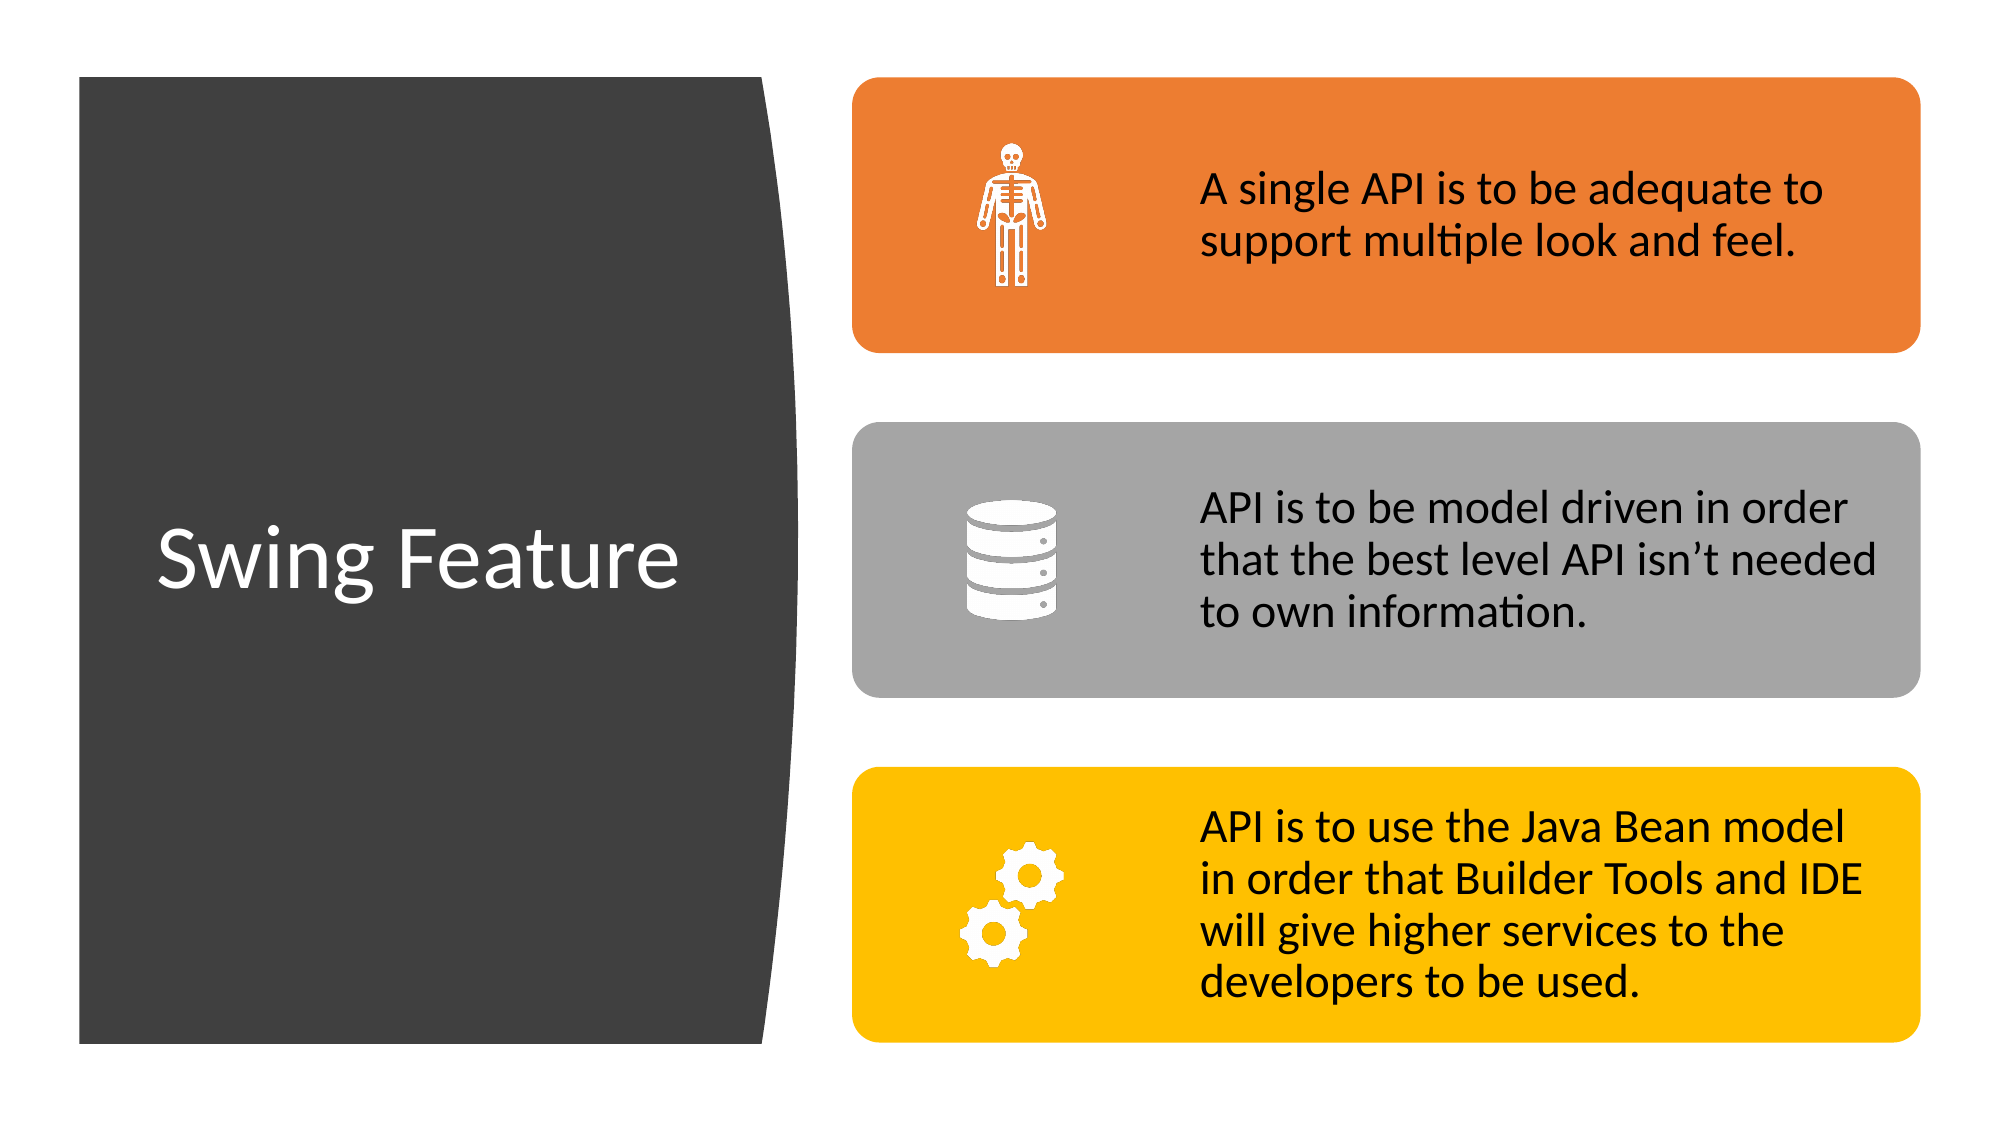

A single API is to be adequate to support multiple look and feel.
API is to be model driven in order that the best level API isn’t needed to own information.
API is to use the Java Bean model in order that Builder Tools and IDE will give higher services to the developers to be used.

# Swing Feature